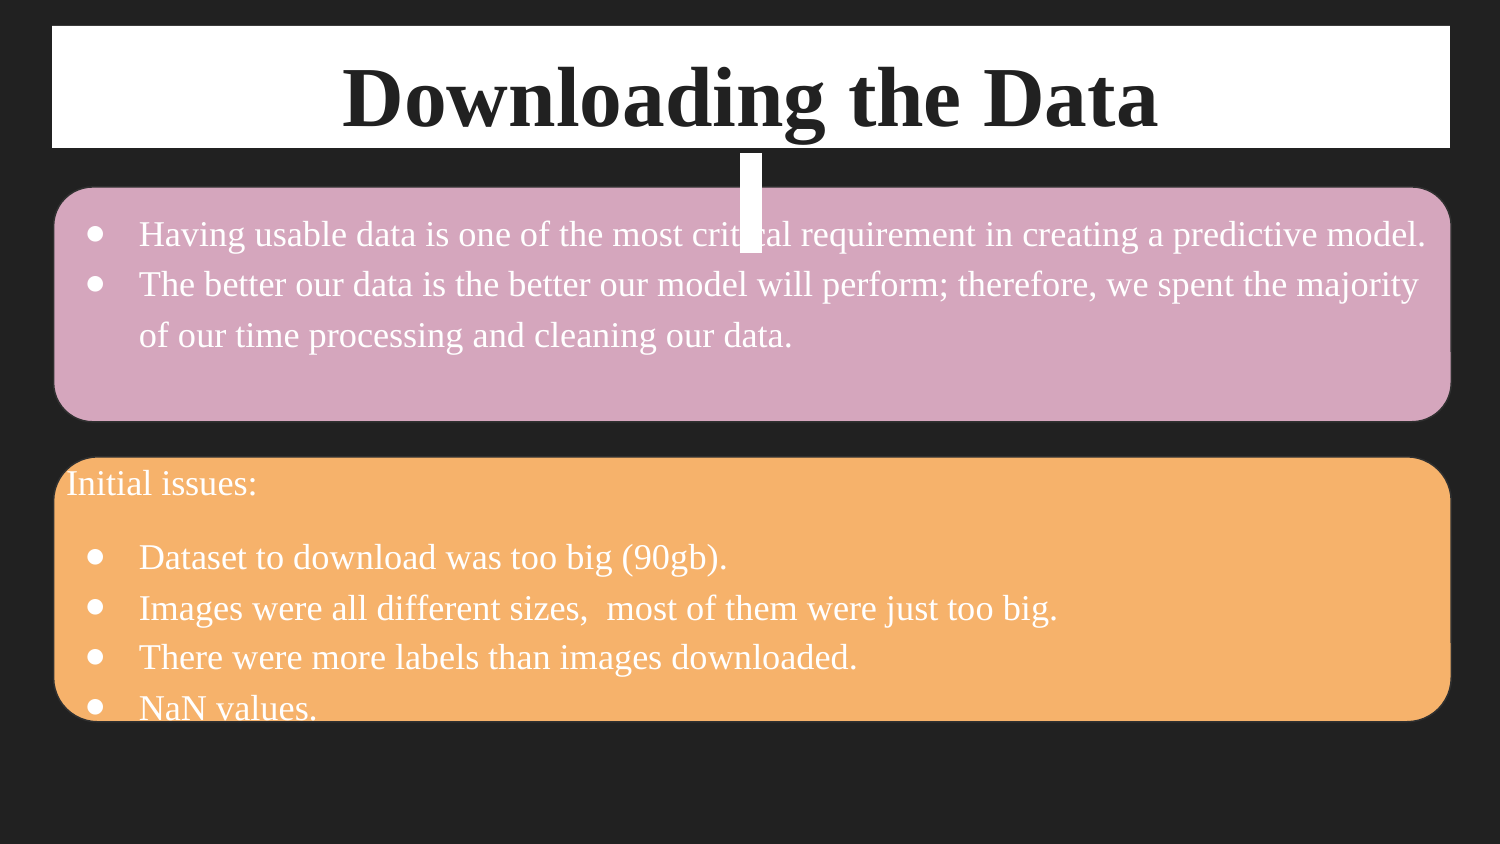

# Downloading the Data

Having usable data is one of the most critical requirement in creating a predictive model.
The better our data is the better our model will perform; therefore, we spent the majority of our time processing and cleaning our data.

Initial issues:
Dataset to download was too big (90gb).
Images were all different sizes,  most of them were just too big.
There were more labels than images downloaded.
NaN values.